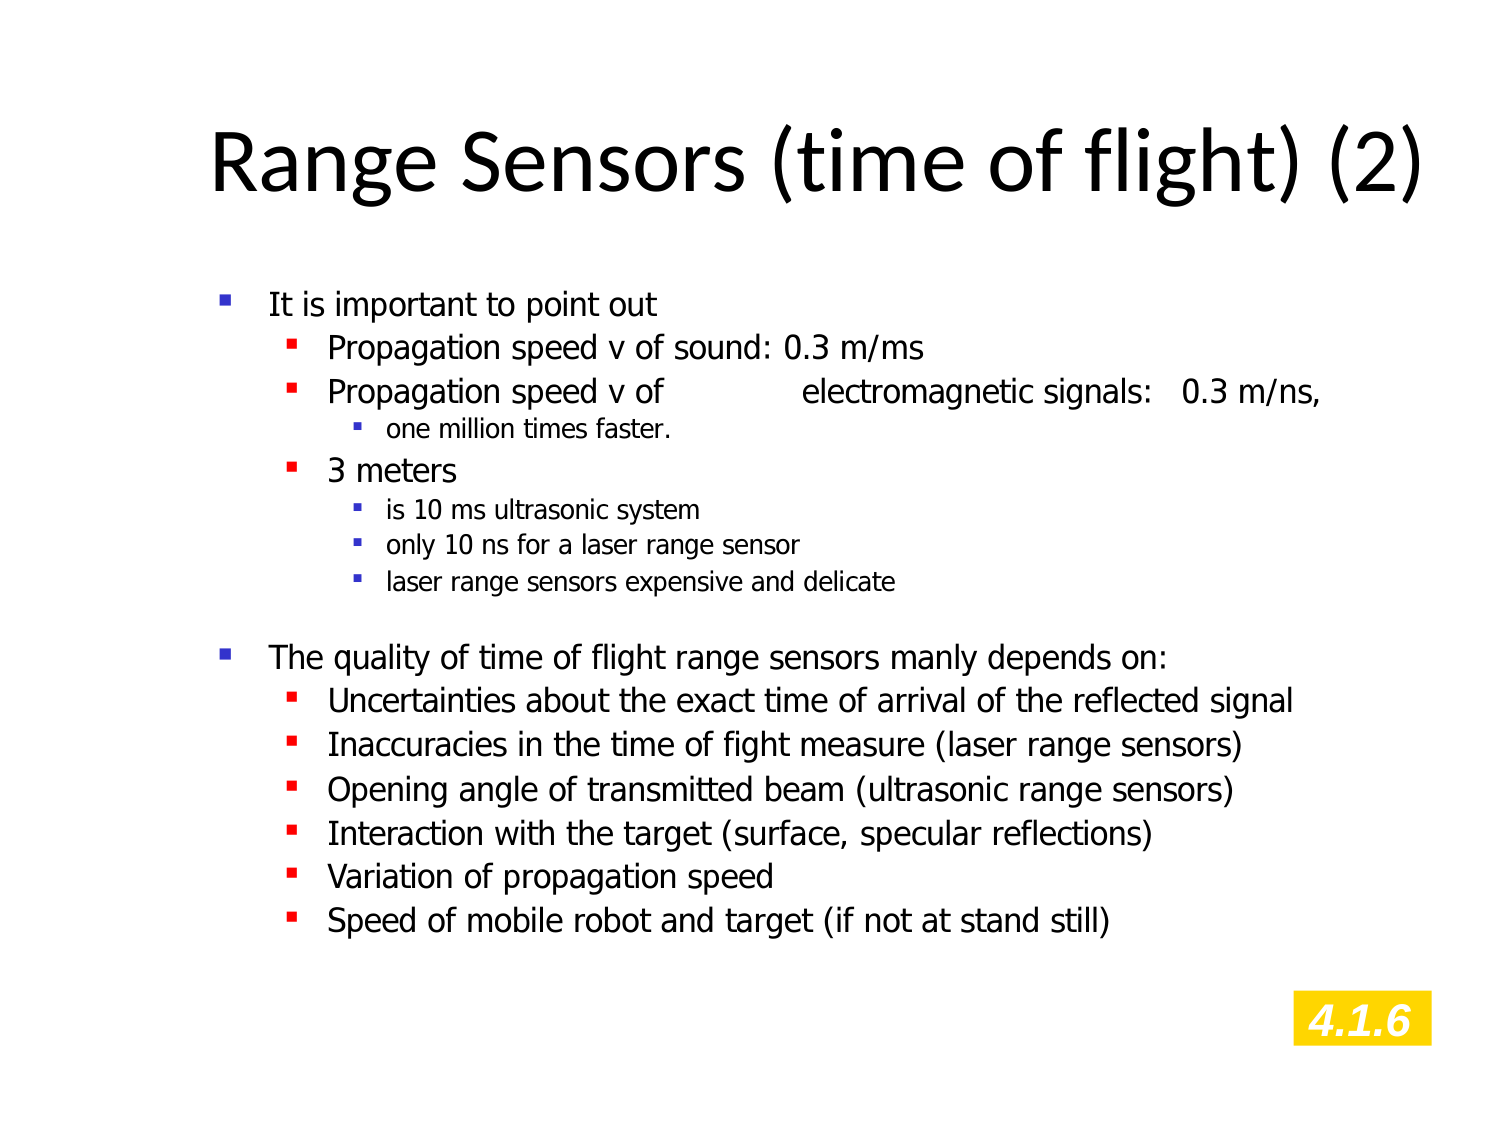

# Range Sensors (time of flight) (2)
It is important to point out
Propagation speed v of sound: 0.3 m/ms
Propagation speed v of	electromagnetic signals:	0.3 m/ns,
one million times faster.
3 meters
is 10 ms ultrasonic system
only 10 ns for a laser range sensor
laser range sensors expensive and delicate

The quality of time of flight range sensors manly depends on:
Uncertainties about the exact time of arrival of the reflected signal
Inaccuracies in the time of fight measure (laser range sensors)
Opening angle of transmitted beam (ultrasonic range sensors)
Interaction with the target (surface, specular reflections)
Variation of propagation speed
Speed of mobile robot and target (if not at stand still)
4.1.6